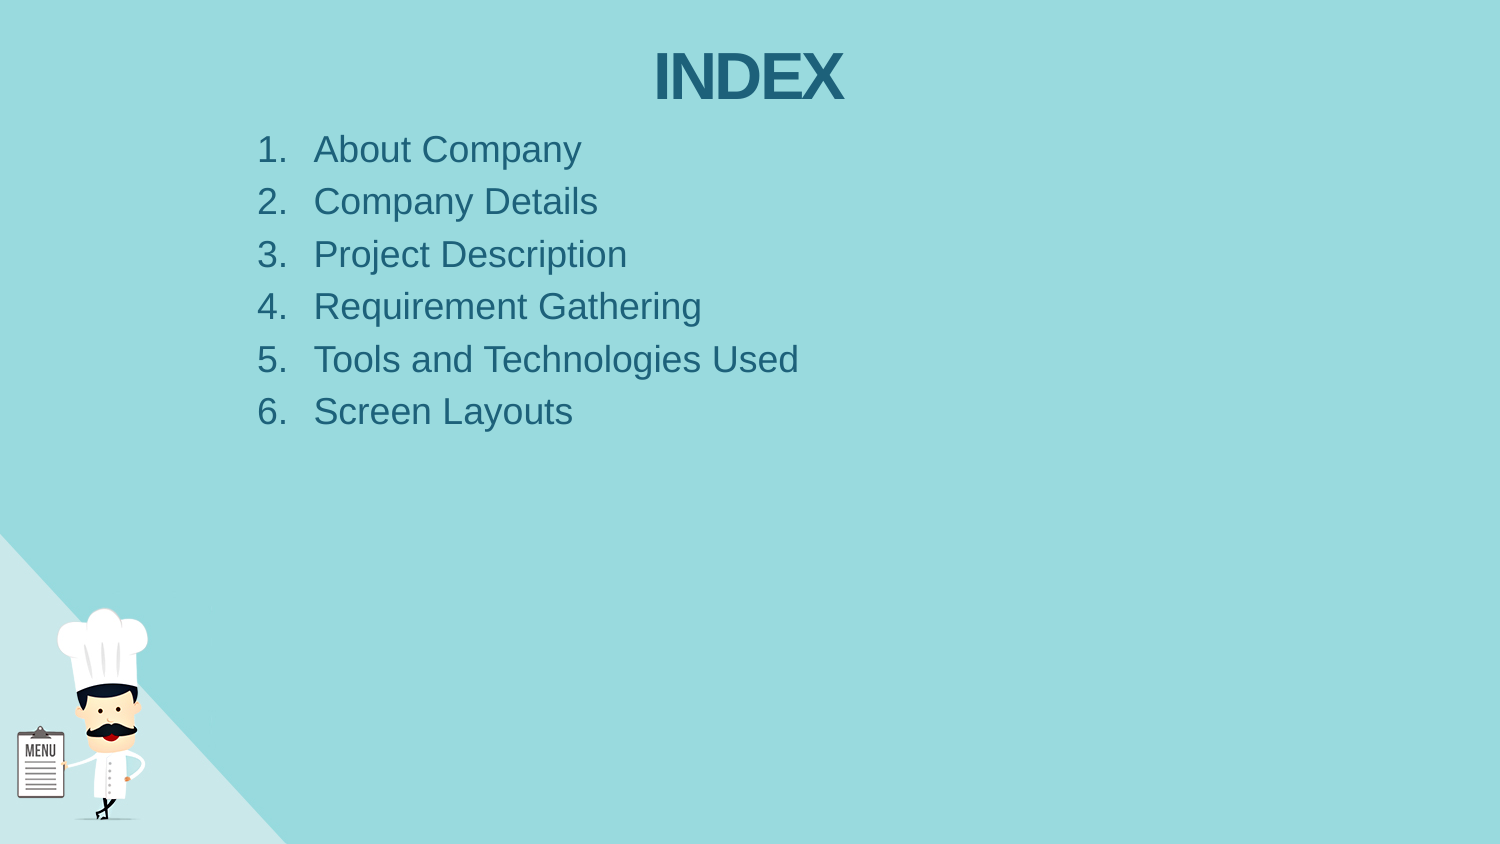

# INDEX
About Company
Company Details
Project Description
Requirement Gathering
Tools and Technologies Used
Screen Layouts